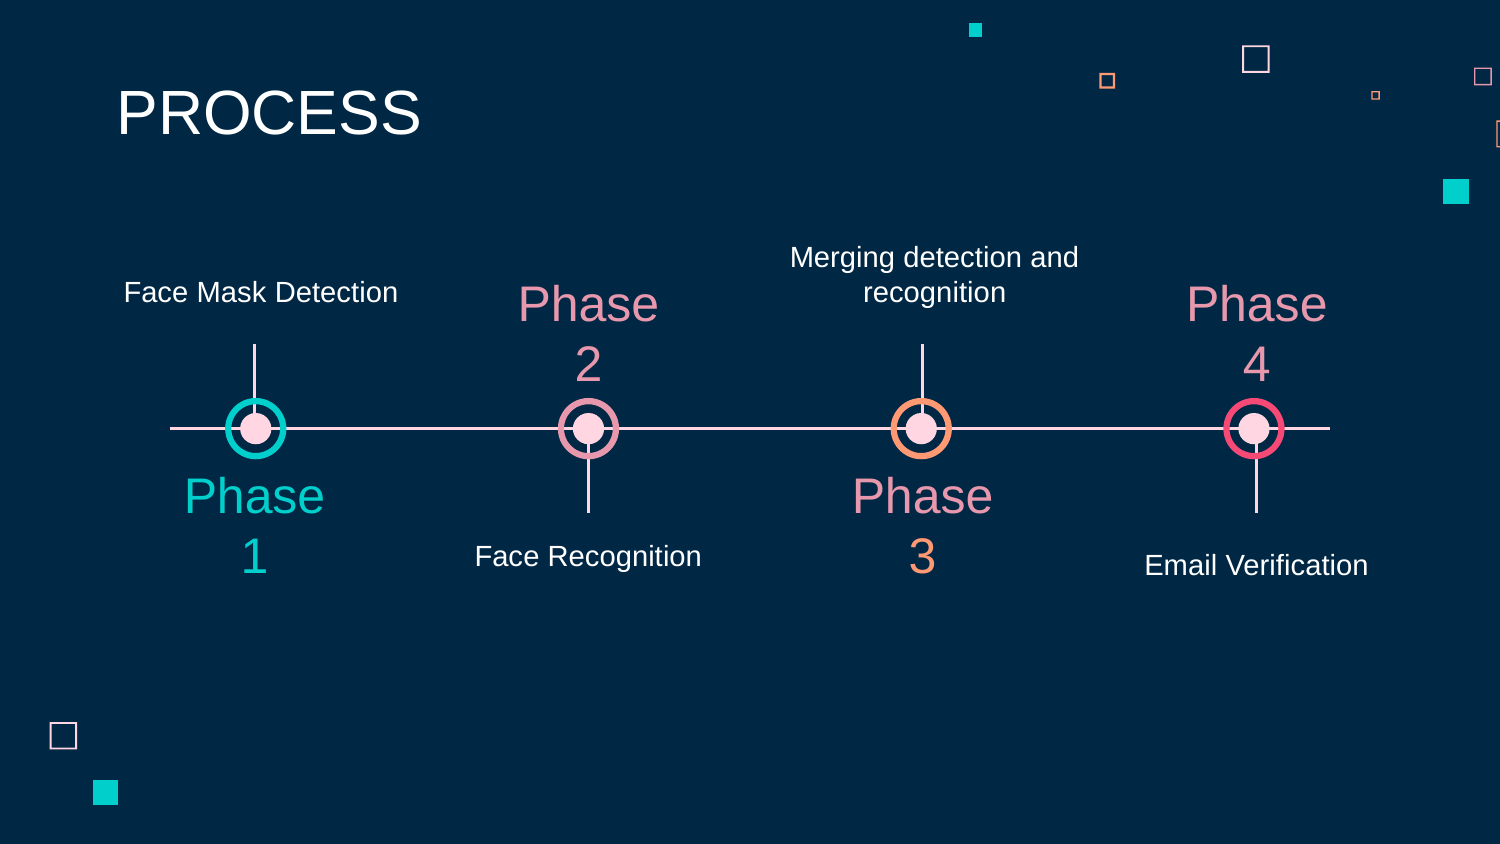

# PROCESS
Merging detection and recognition
Face Mask Detection
Phase 2
Phase 4

Phase 1
Phase 3
Face Recognition
Email Verification